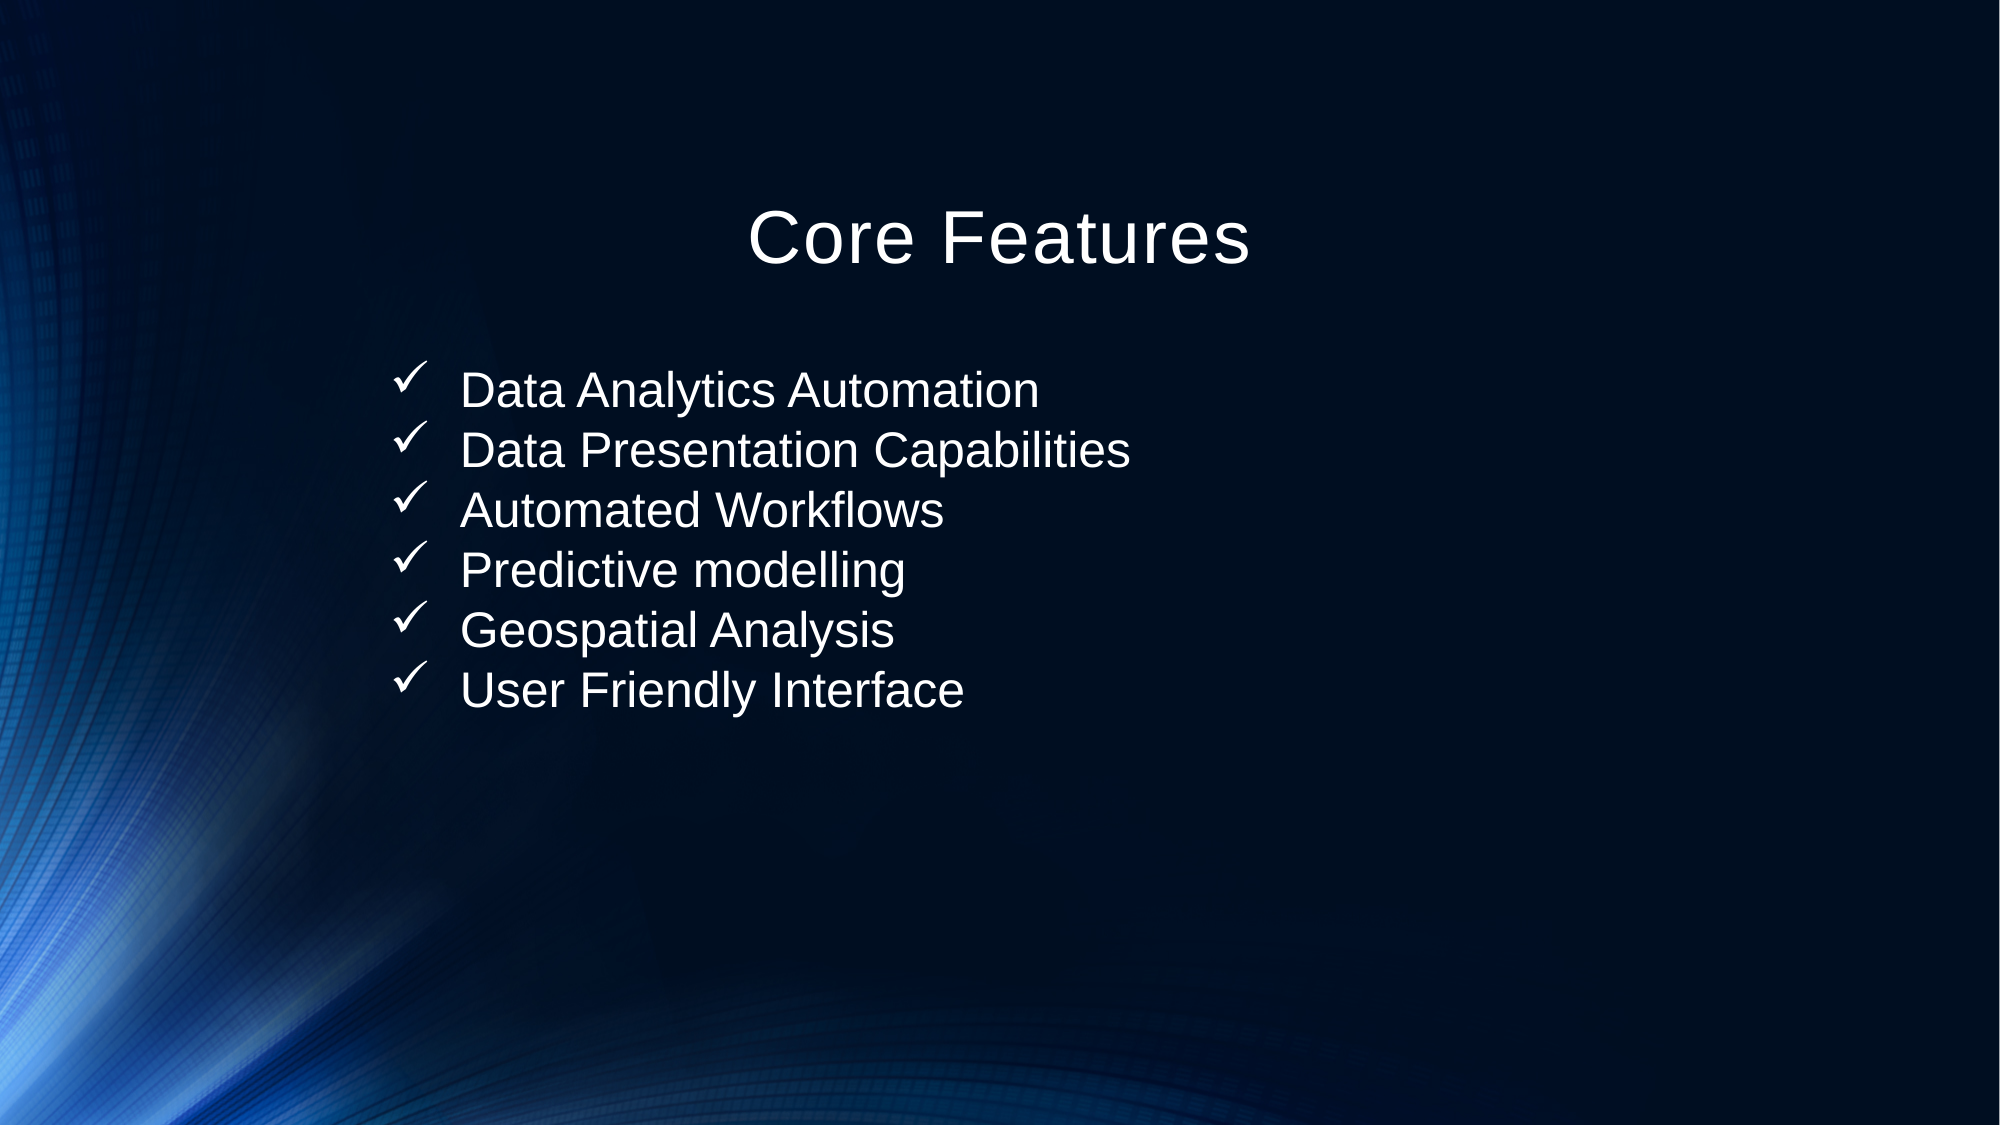

# Core Features
 Data Analytics Automation
 Data Presentation Capabilities
 Automated Workflows
 Predictive modelling
 Geospatial Analysis
 User Friendly Interface